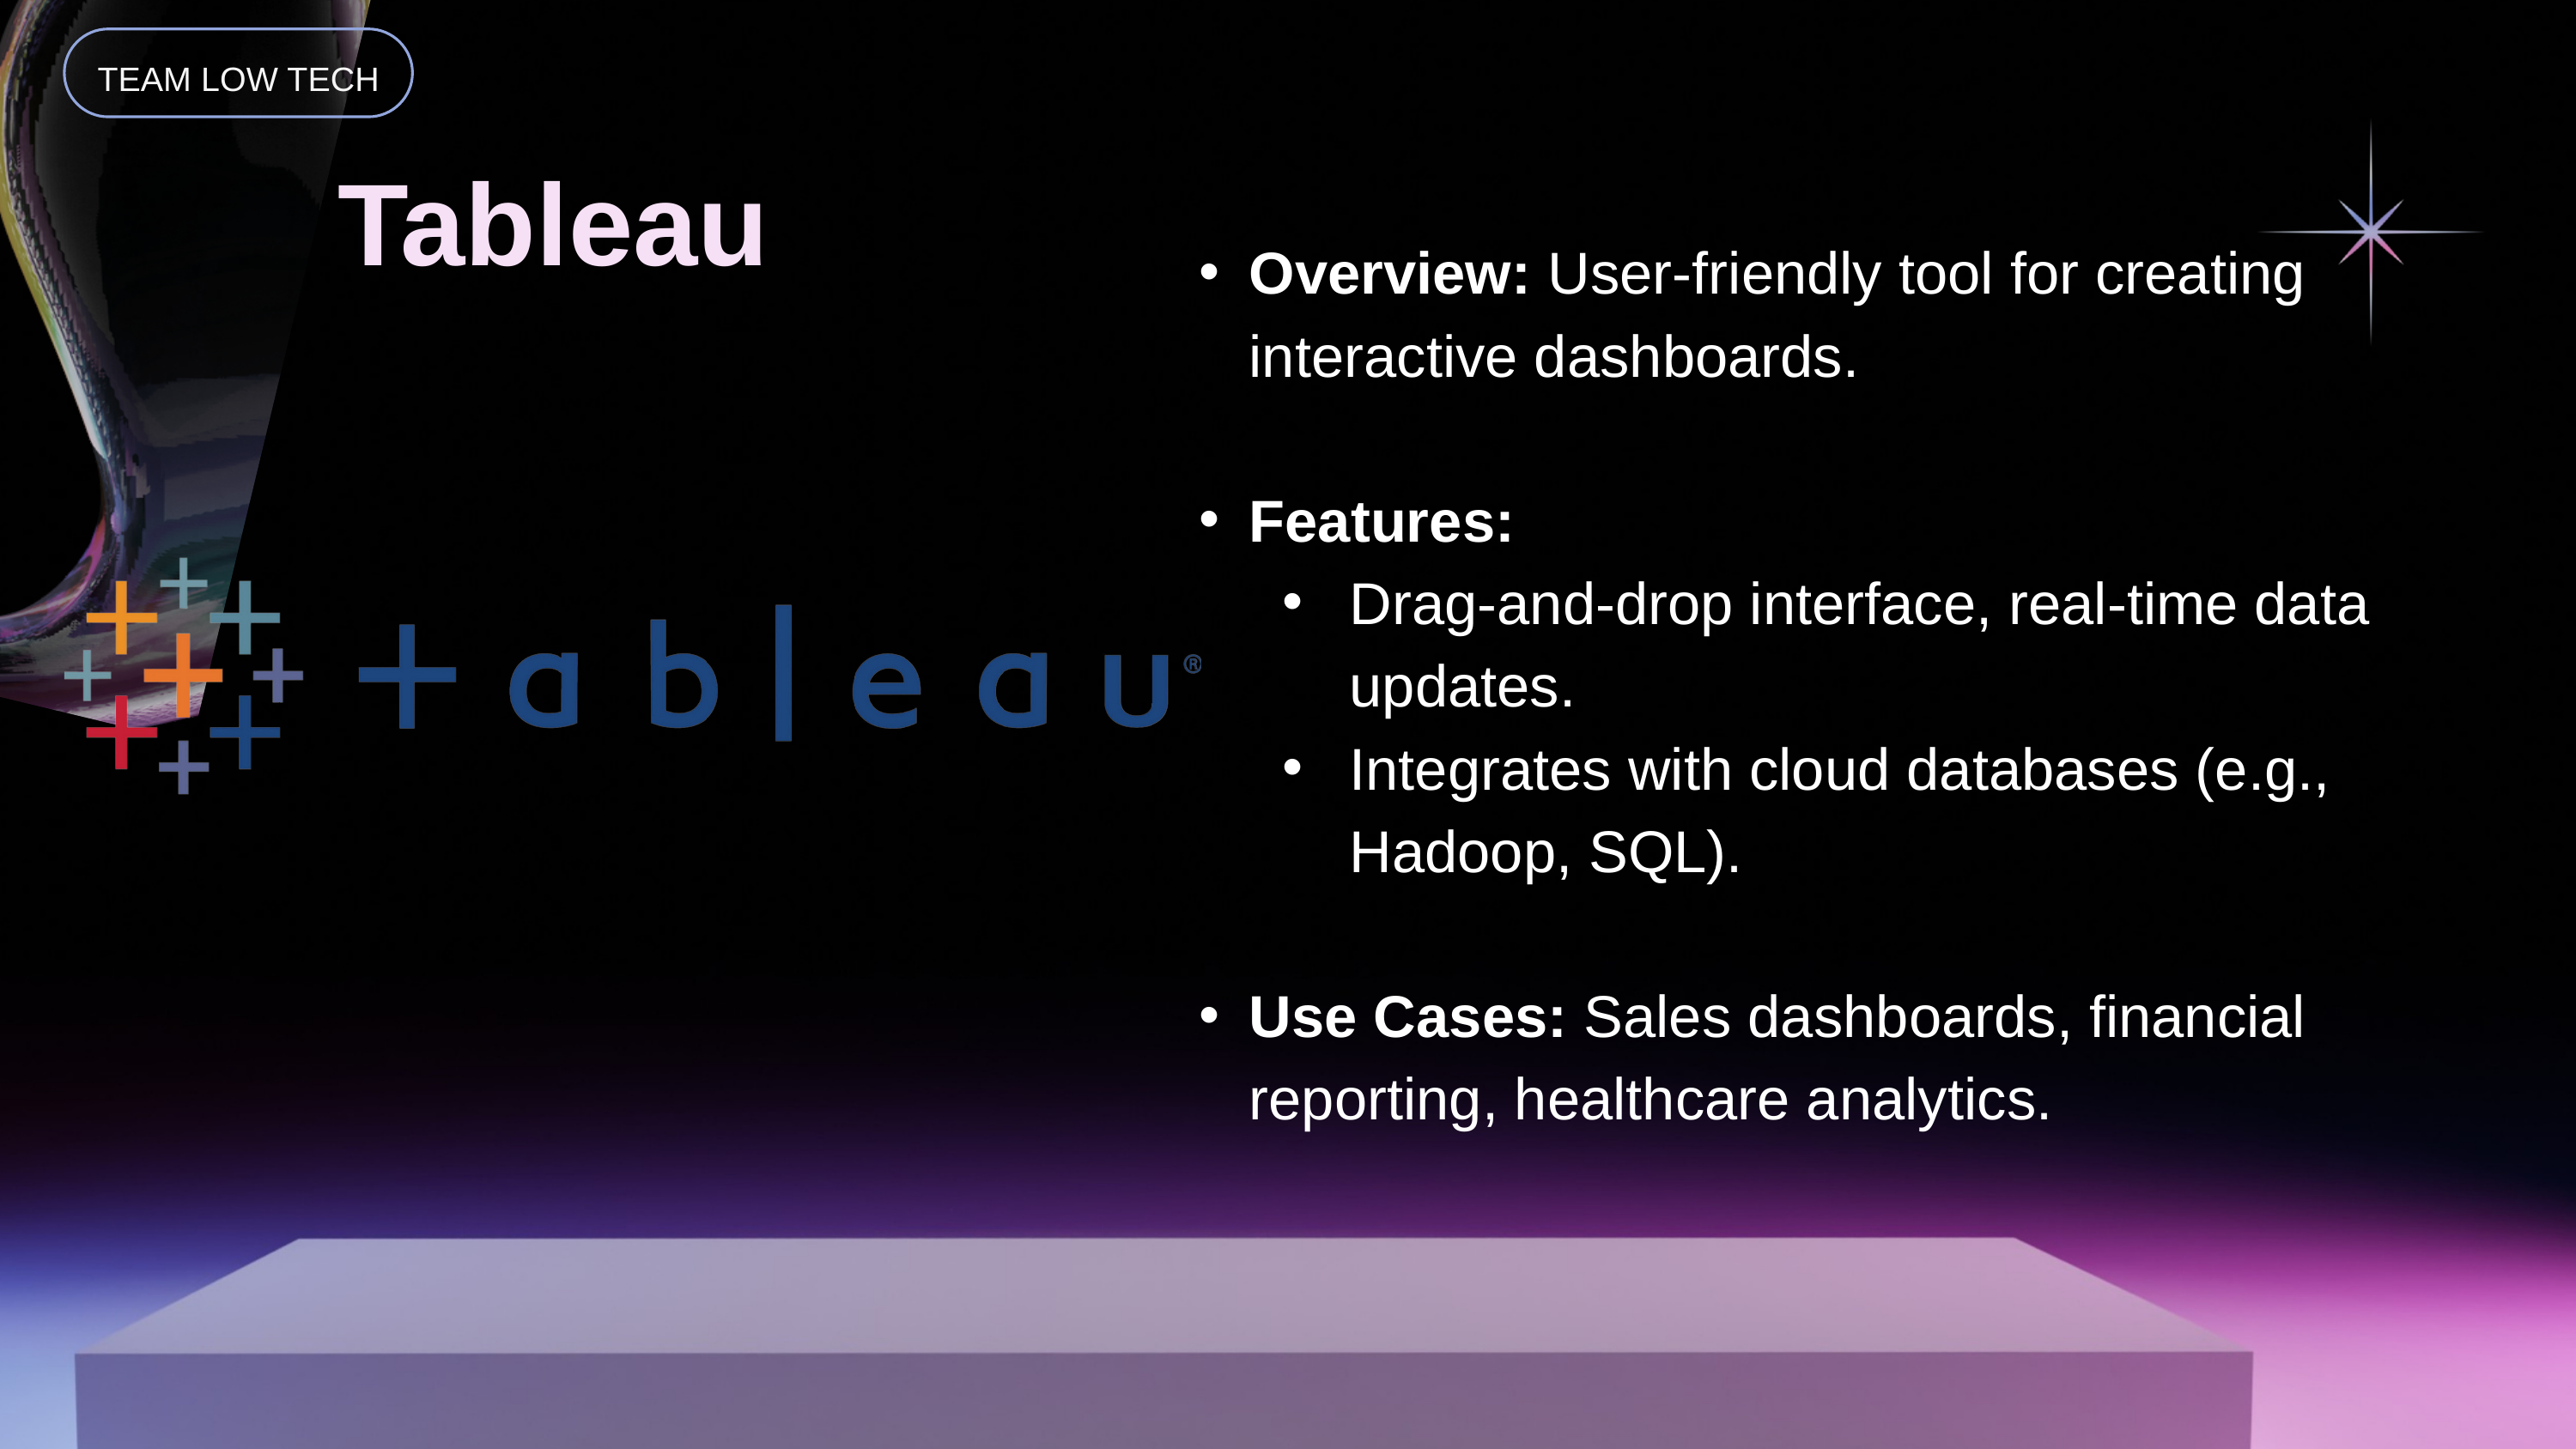

TEAM LOW TECH

Tableau
Overview: User-friendly tool for creating interactive dashboards.

Features:
Drag-and-drop interface, real-time data updates.
Integrates with cloud databases (e.g., Hadoop, SQL).

Use Cases: Sales dashboards, financial reporting, healthcare analytics.